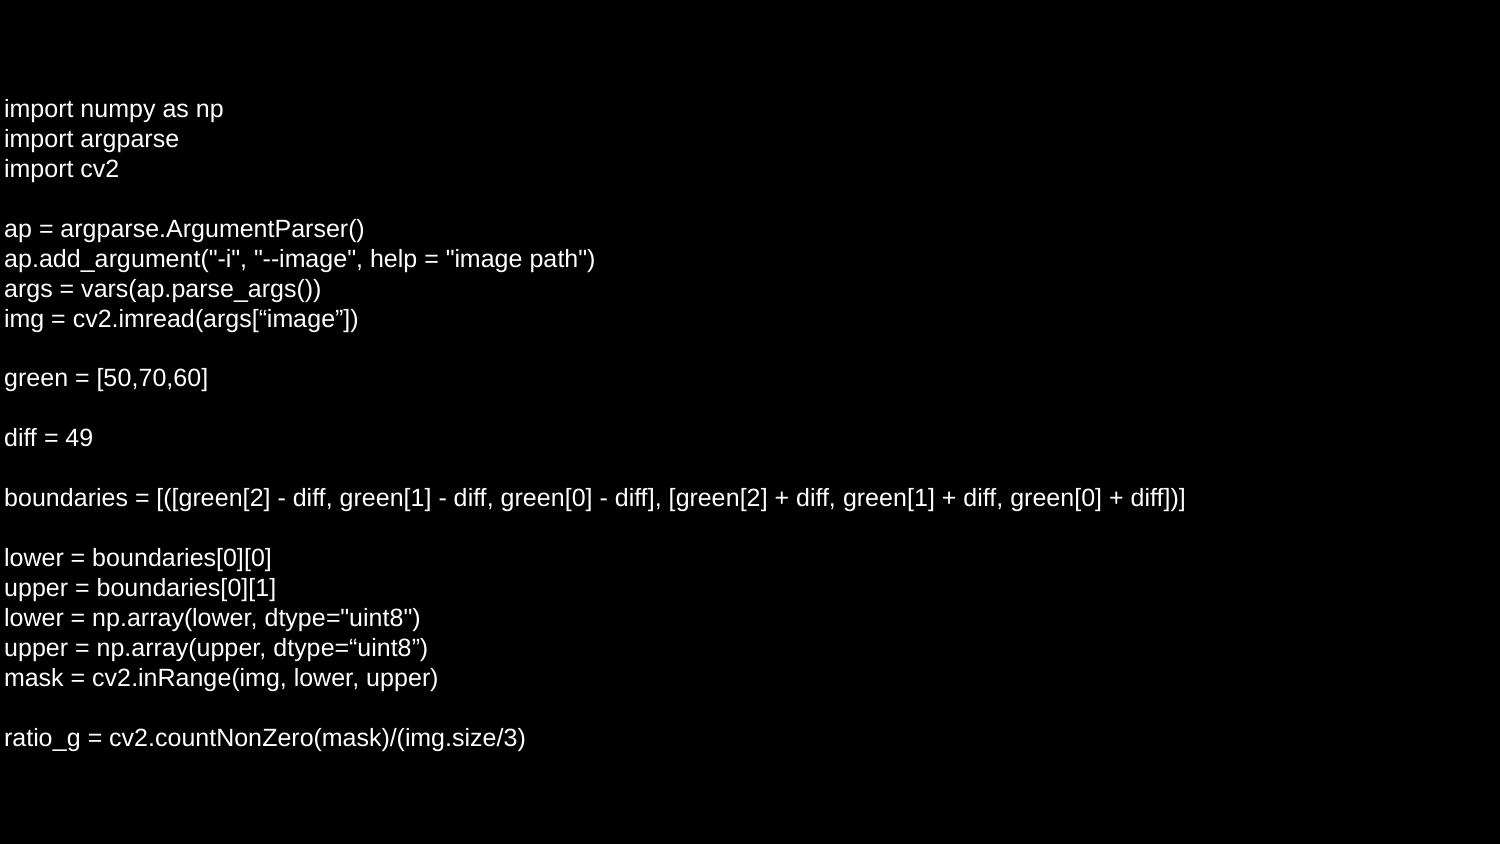

import numpy as np
import argparse
import cv2

ap = argparse.ArgumentParser()
ap.add_argument("-i", "--image", help = "image path")
args = vars(ap.parse_args())
img = cv2.imread(args[“image”])

green = [50,70,60]

diff = 49

boundaries = [([green[2] - diff, green[1] - diff, green[0] - diff], [green[2] + diff, green[1] + diff, green[0] + diff])]

lower = boundaries[0][0]
upper = boundaries[0][1]
lower = np.array(lower, dtype="uint8")
upper = np.array(upper, dtype=“uint8”)
mask = cv2.inRange(img, lower, upper)

ratio_g = cv2.countNonZero(mask)/(img.size/3)